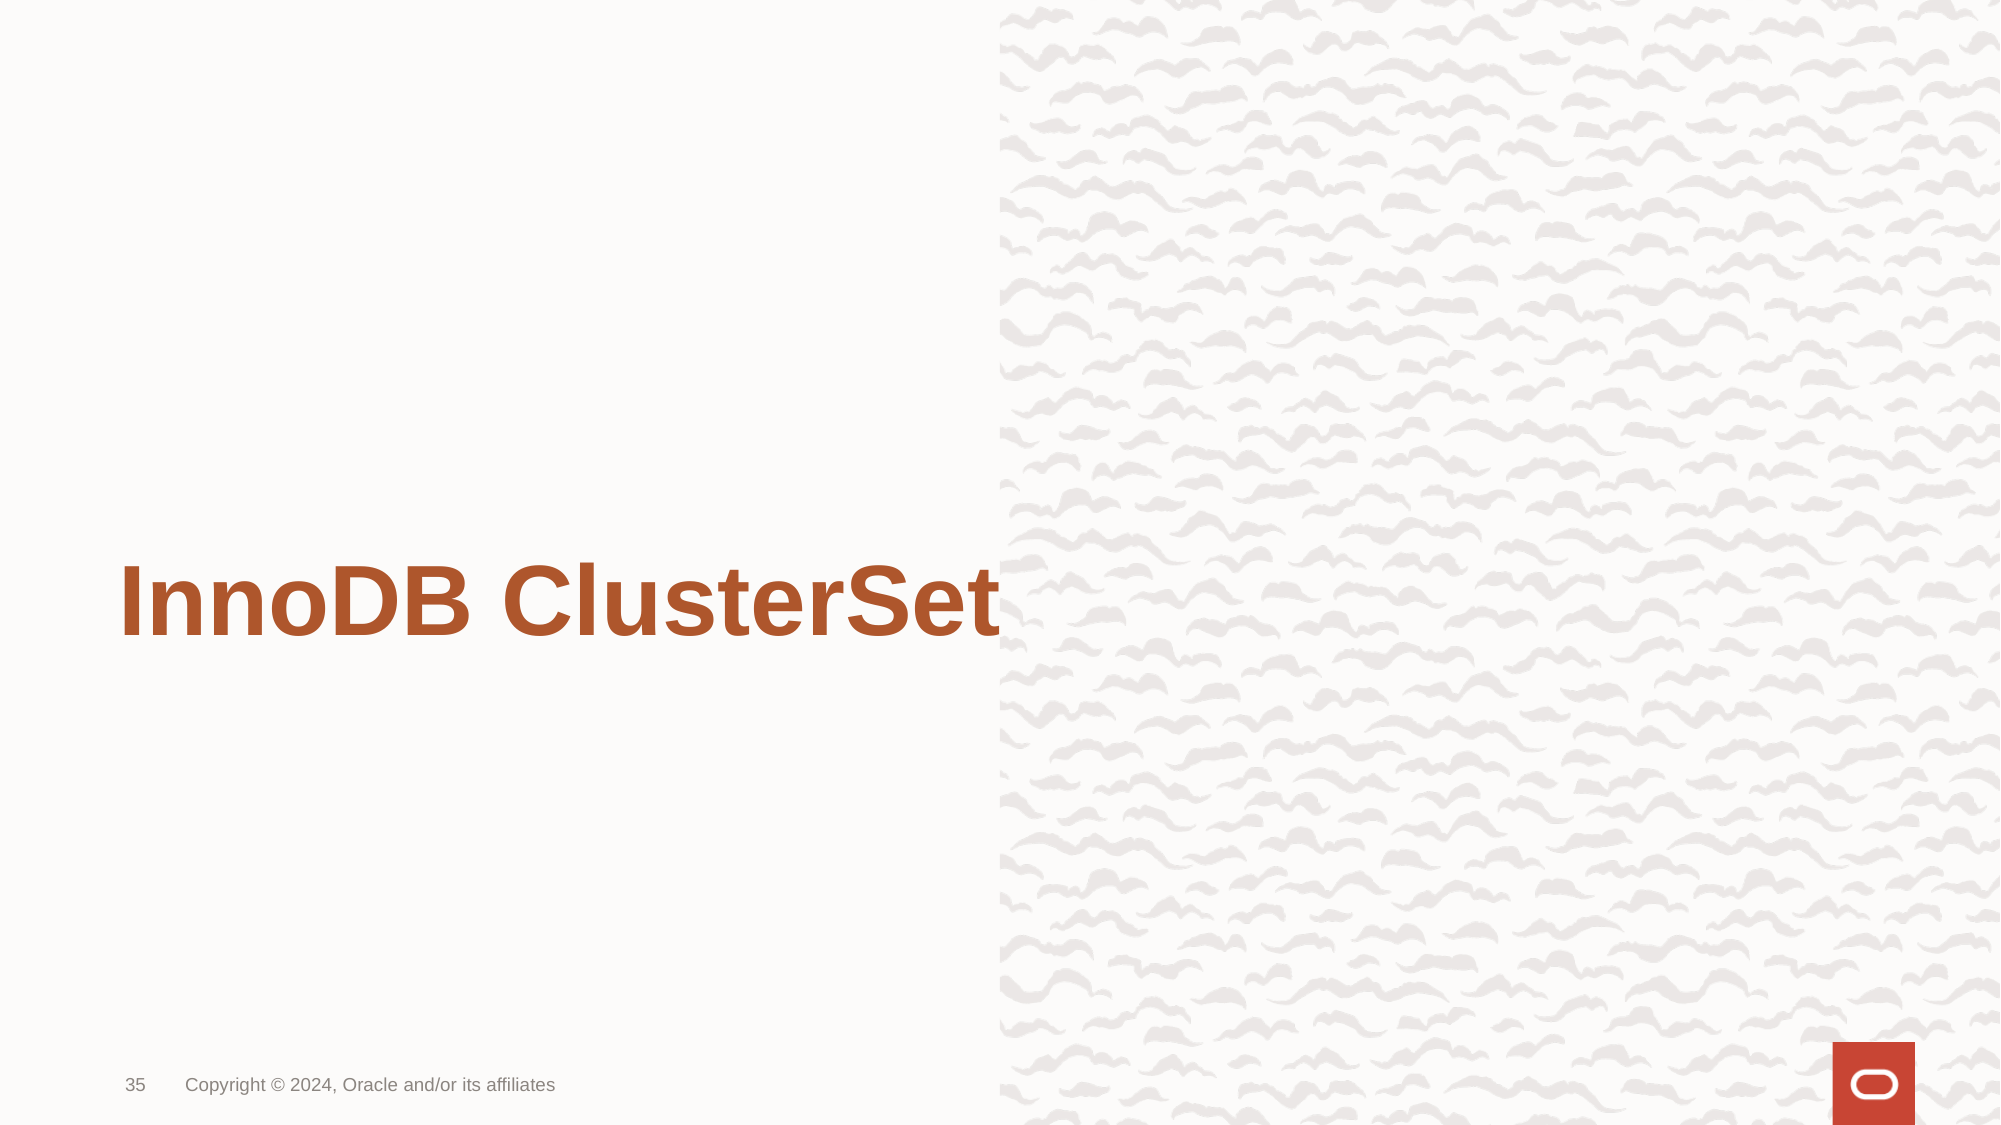

InnoDB ClusterSet
35
Copyright © 2024, Oracle and/or its affiliates